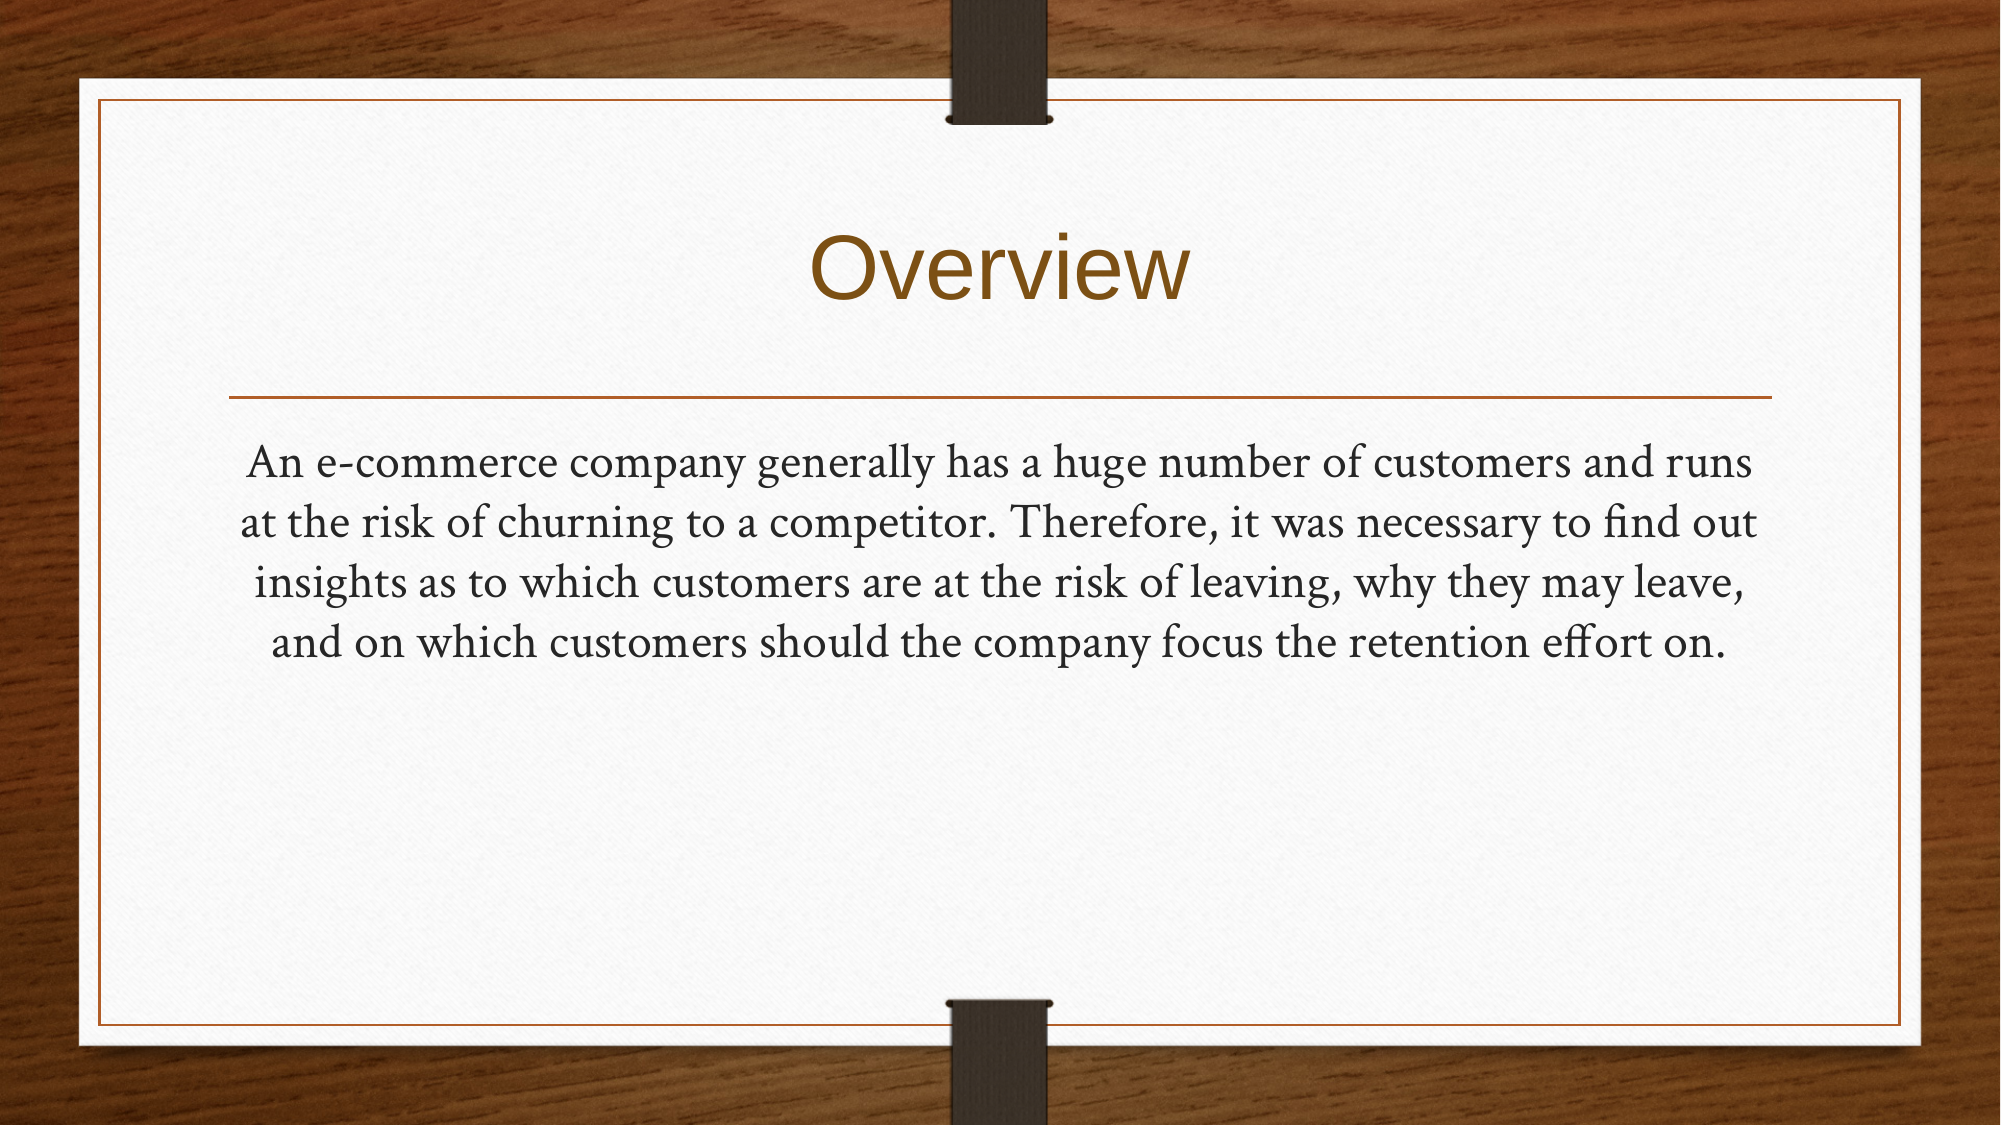

# Overview
An e-commerce company generally has a huge number of customers and runs at the risk of churning to a competitor. Therefore, it was necessary to find out insights as to which customers are at the risk of leaving, why they may leave, and on which customers should the company focus the retention effort on.